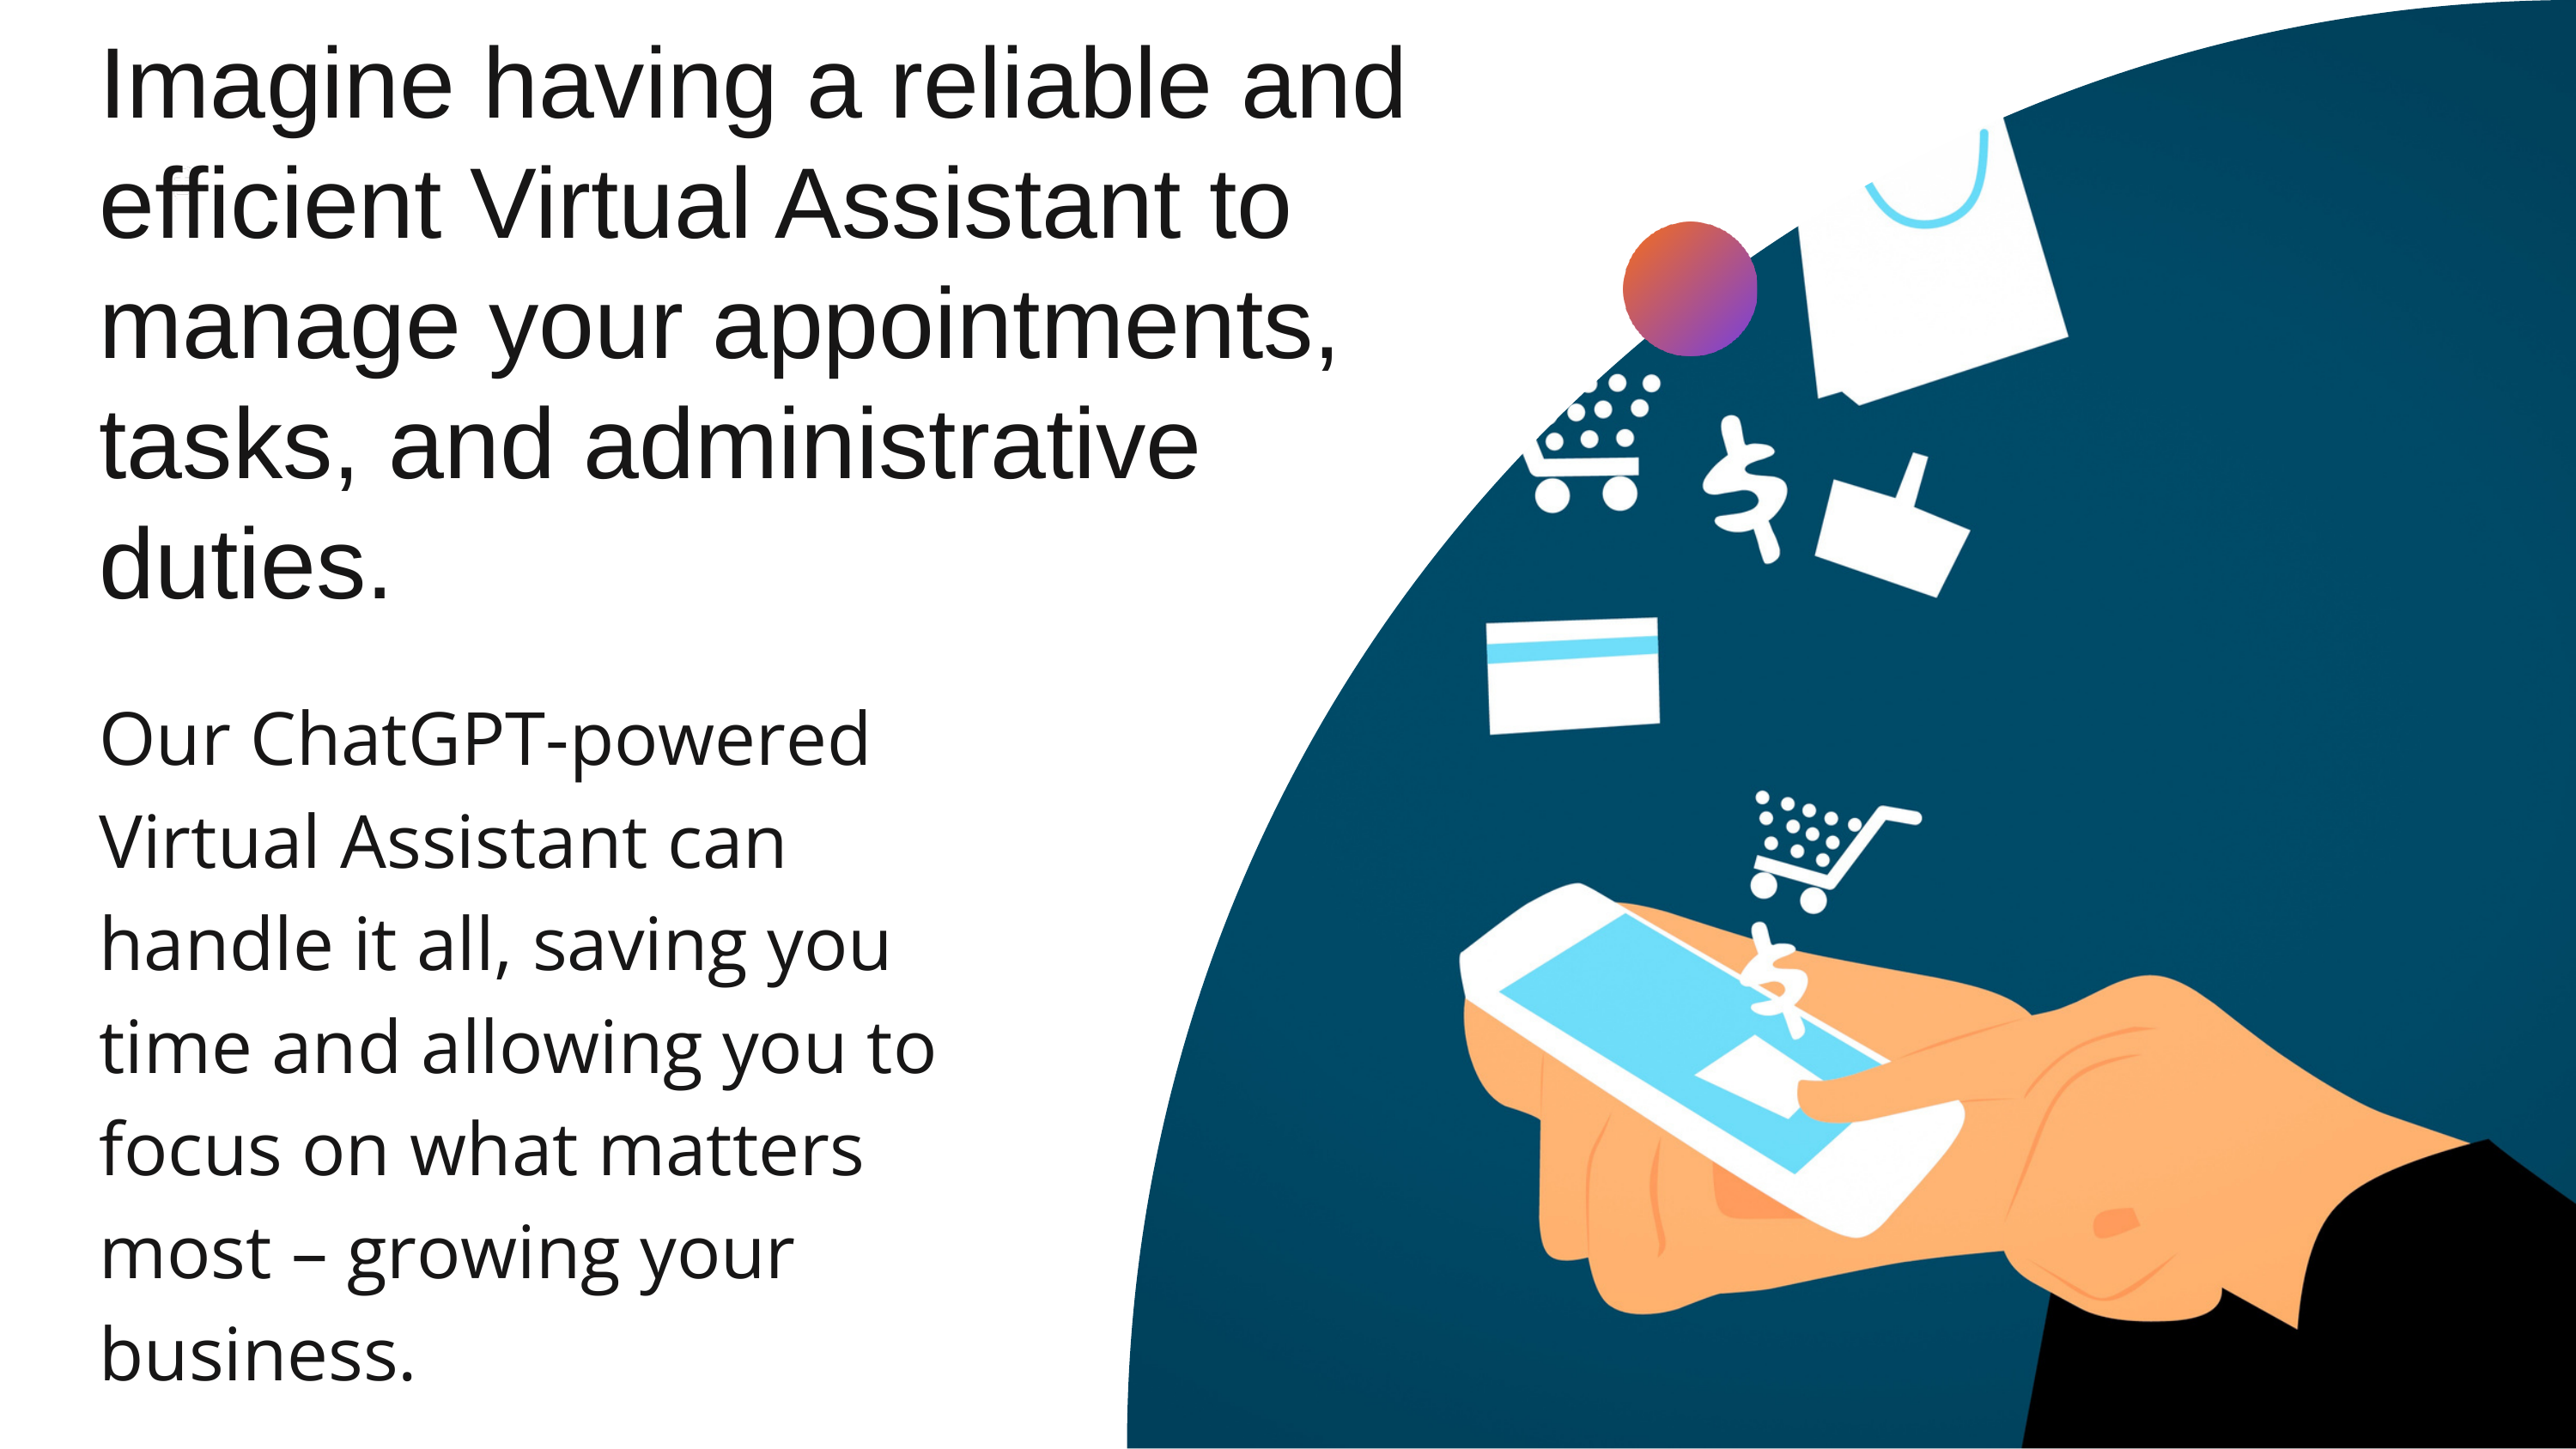

Imagine having a reliable and efficient Virtual Assistant to manage your appointments, tasks, and administrative duties.

Our ChatGPT-powered Virtual Assistant can handle it all, saving you time and allowing you to focus on what matters most – growing your business.